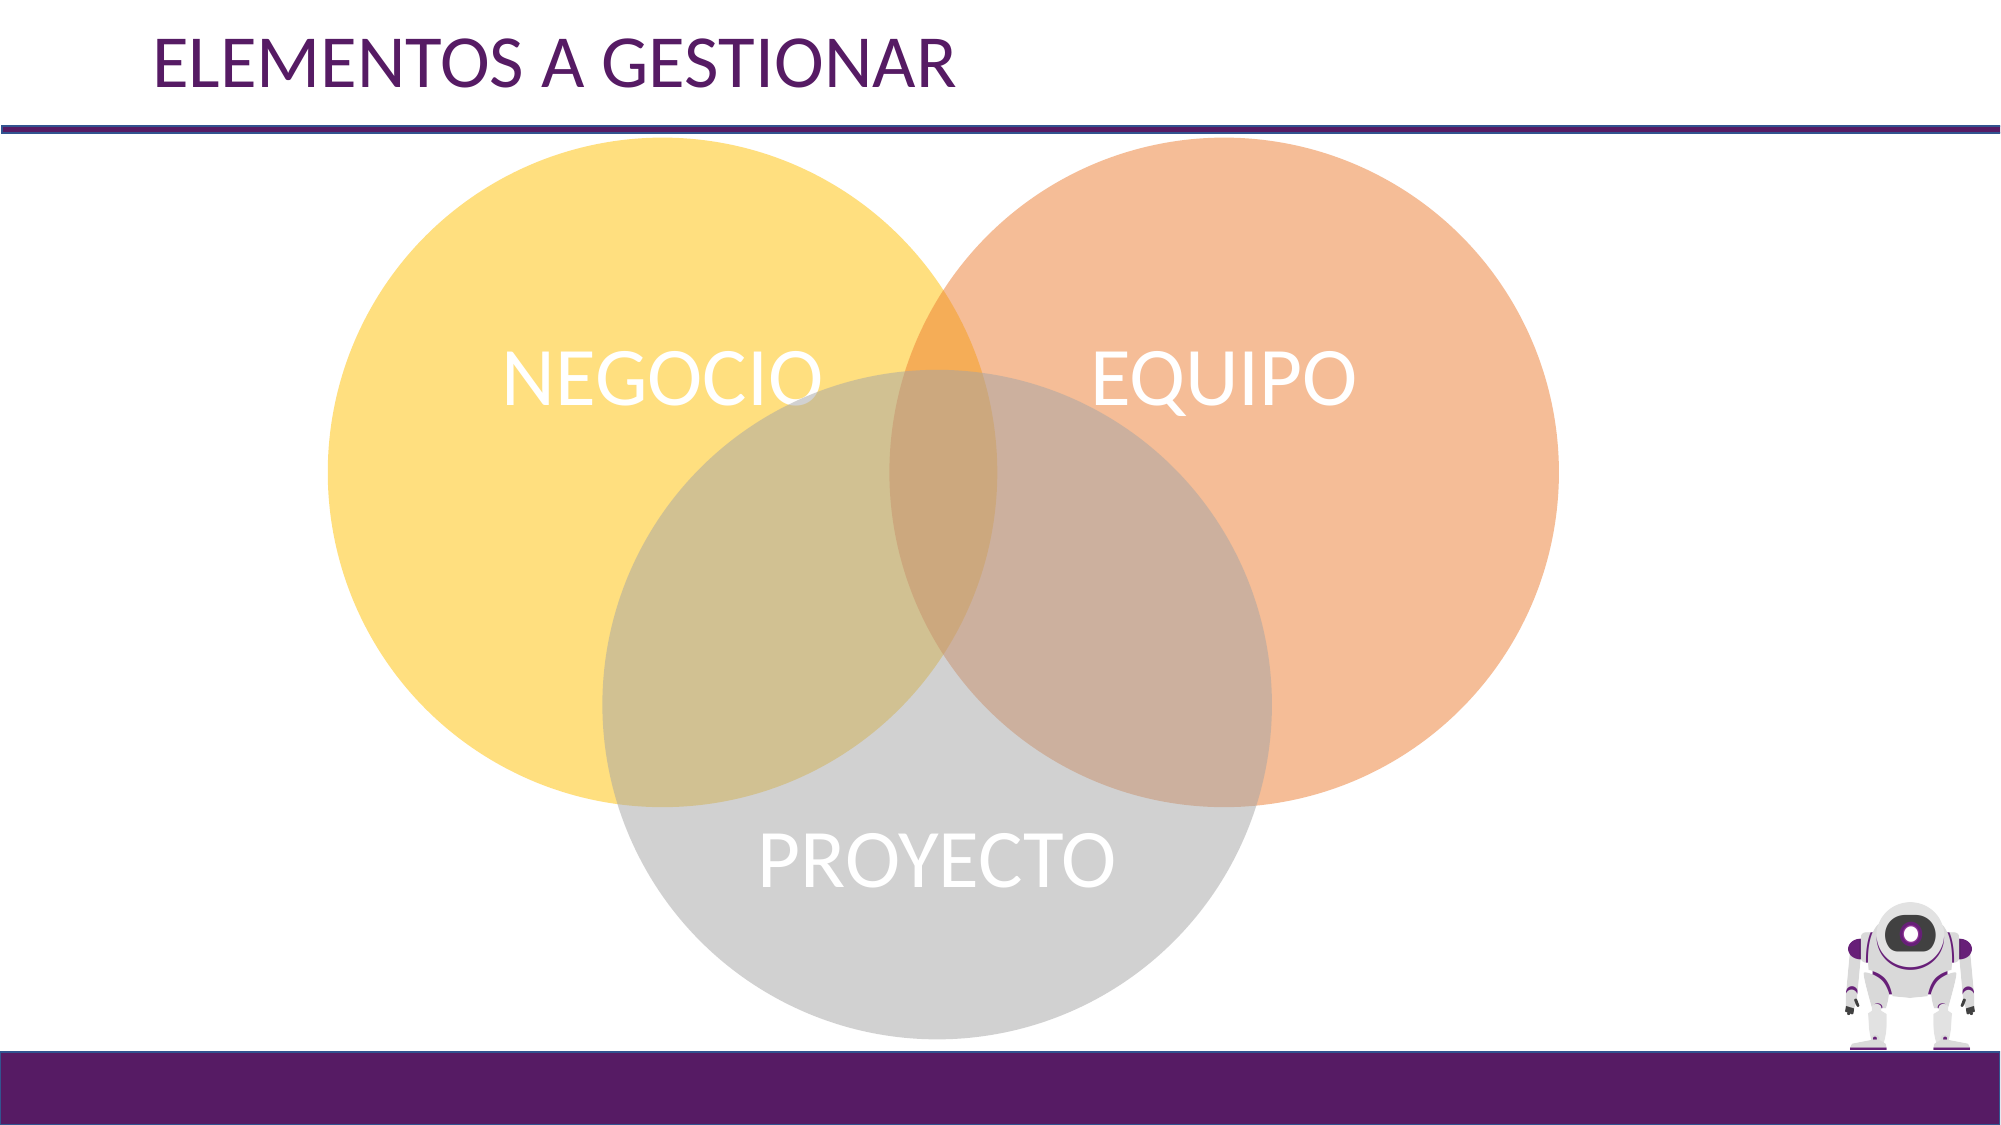

# ELEMENTOS A GESTIONAR
NEGOCIO

EQUIPO

PROYECTO